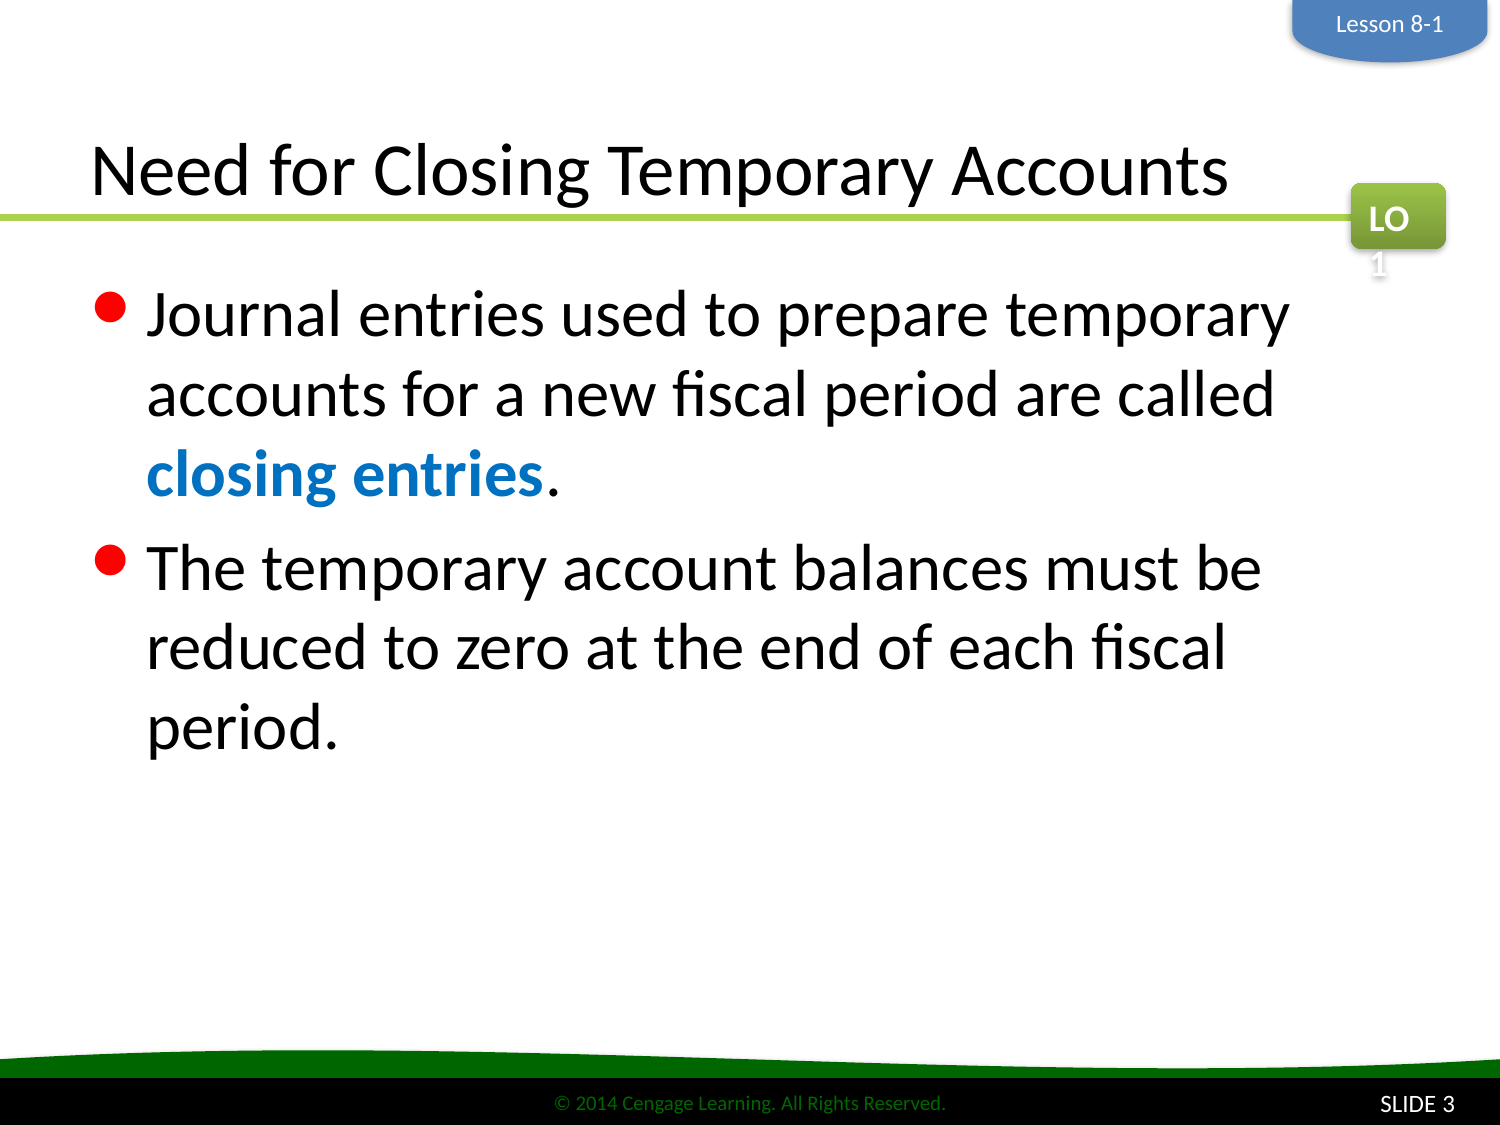

Lesson 8-1

# Need for Closing Temporary Accounts
LO1
Journal entries used to prepare temporary accounts for a new fiscal period are called closing entries.
The temporary account balances must be reduced to zero at the end of each fiscal period.
SLIDE 3